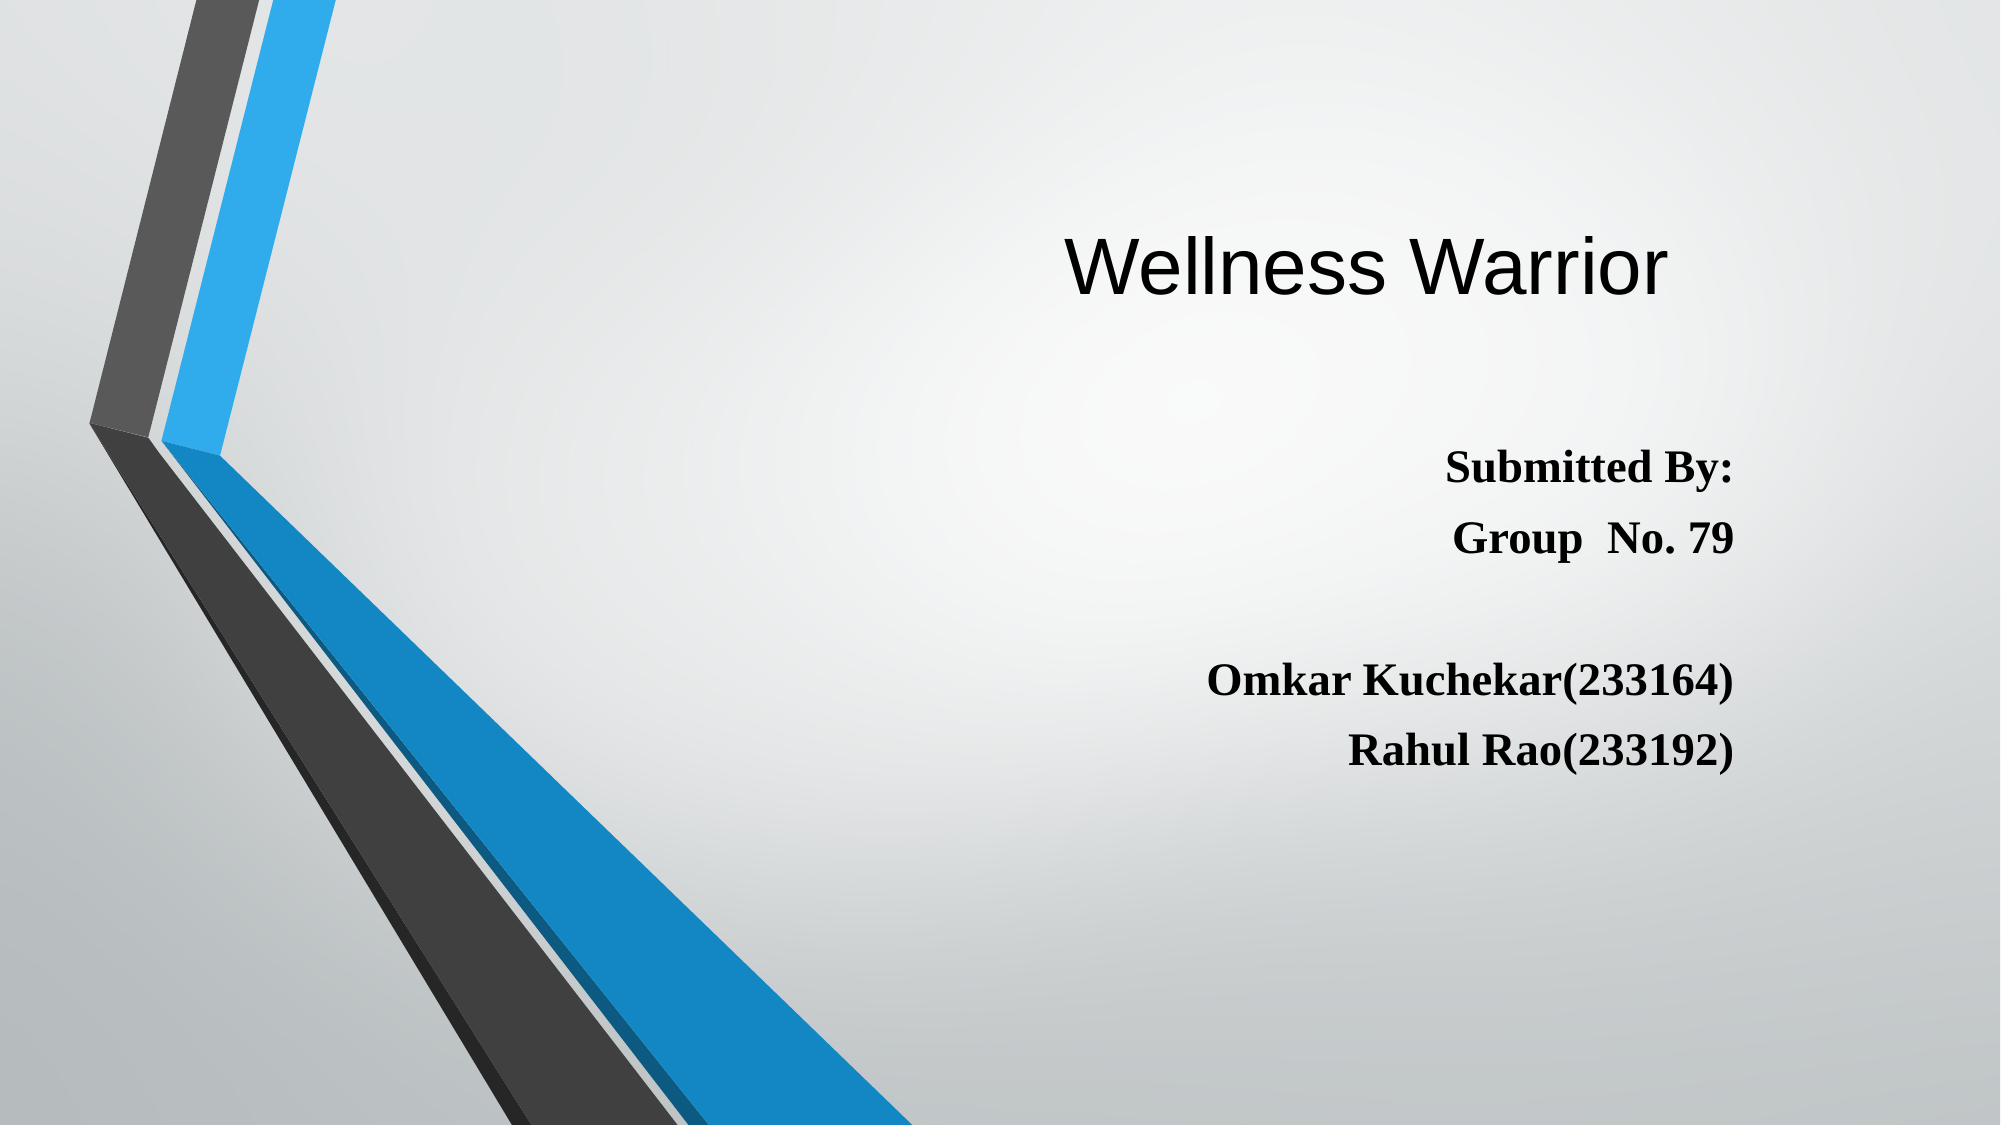

# Wellness Warrior

Submitted By:
Group  No. 79

Omkar Kuchekar(233164)
Rahul Rao(233192)